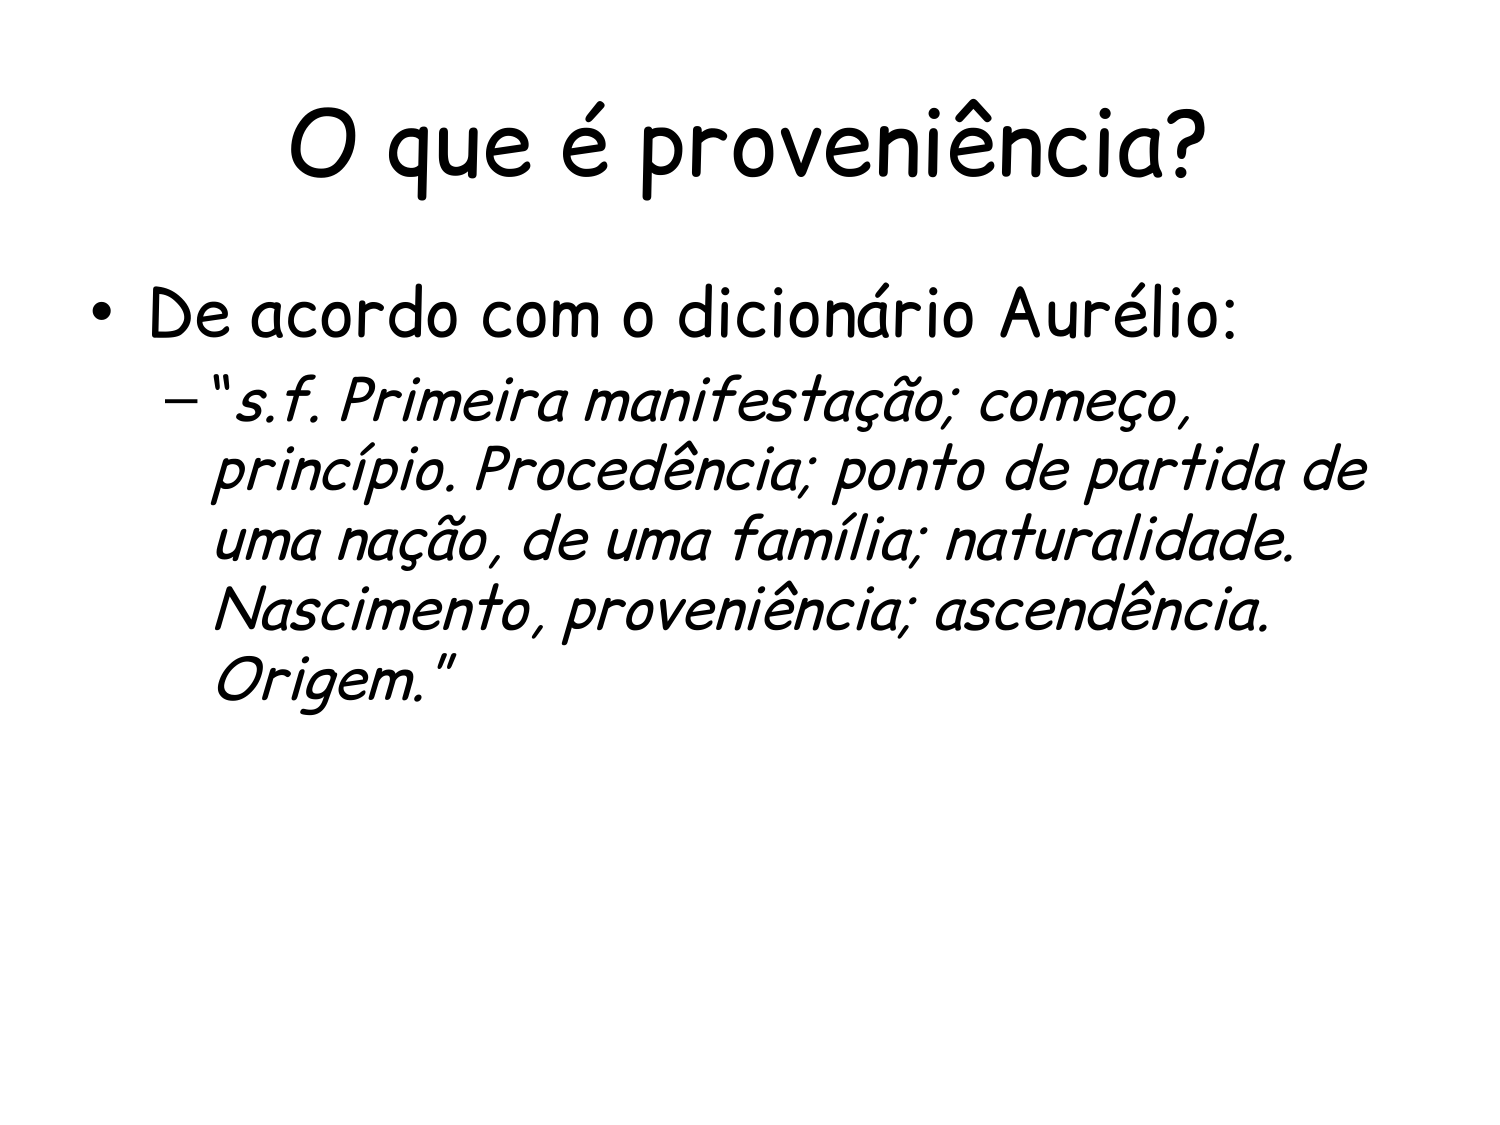

# O que é proveniência?
De acordo com o dicionário Aurélio:
“s.f. Primeira manifestação; começo, princípio. Procedência; ponto de partida de uma nação, de uma família; naturalidade. Nascimento, proveniência; ascendência. Origem.”